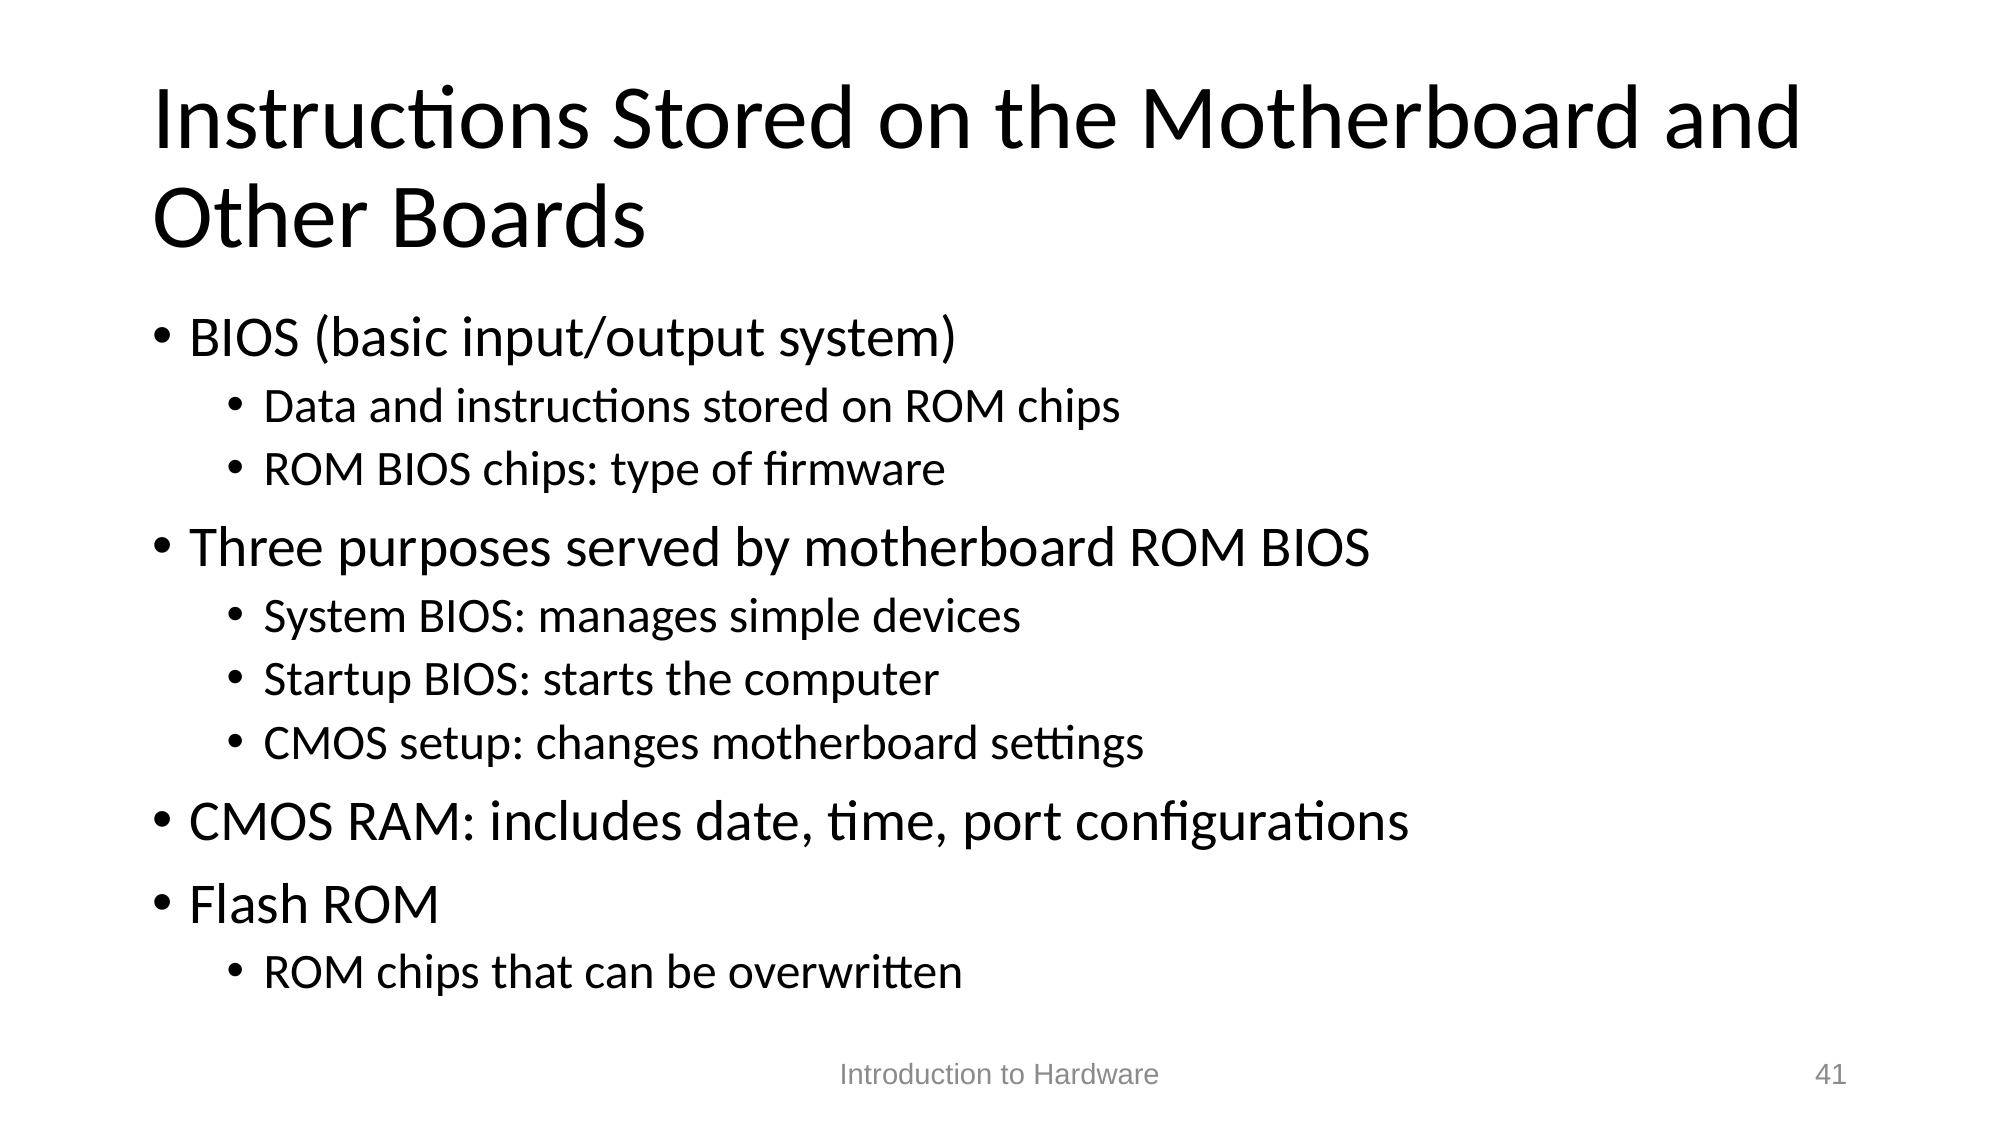

# Instructions Stored on the Motherboard and Other Boards
BIOS (basic input/output system)
Data and instructions stored on ROM chips
ROM BIOS chips: type of firmware
Three purposes served by motherboard ROM BIOS
System BIOS: manages simple devices
Startup BIOS: starts the computer
CMOS setup: changes motherboard settings
CMOS RAM: includes date, time, port configurations
Flash ROM
ROM chips that can be overwritten
Introduction to Hardware
41